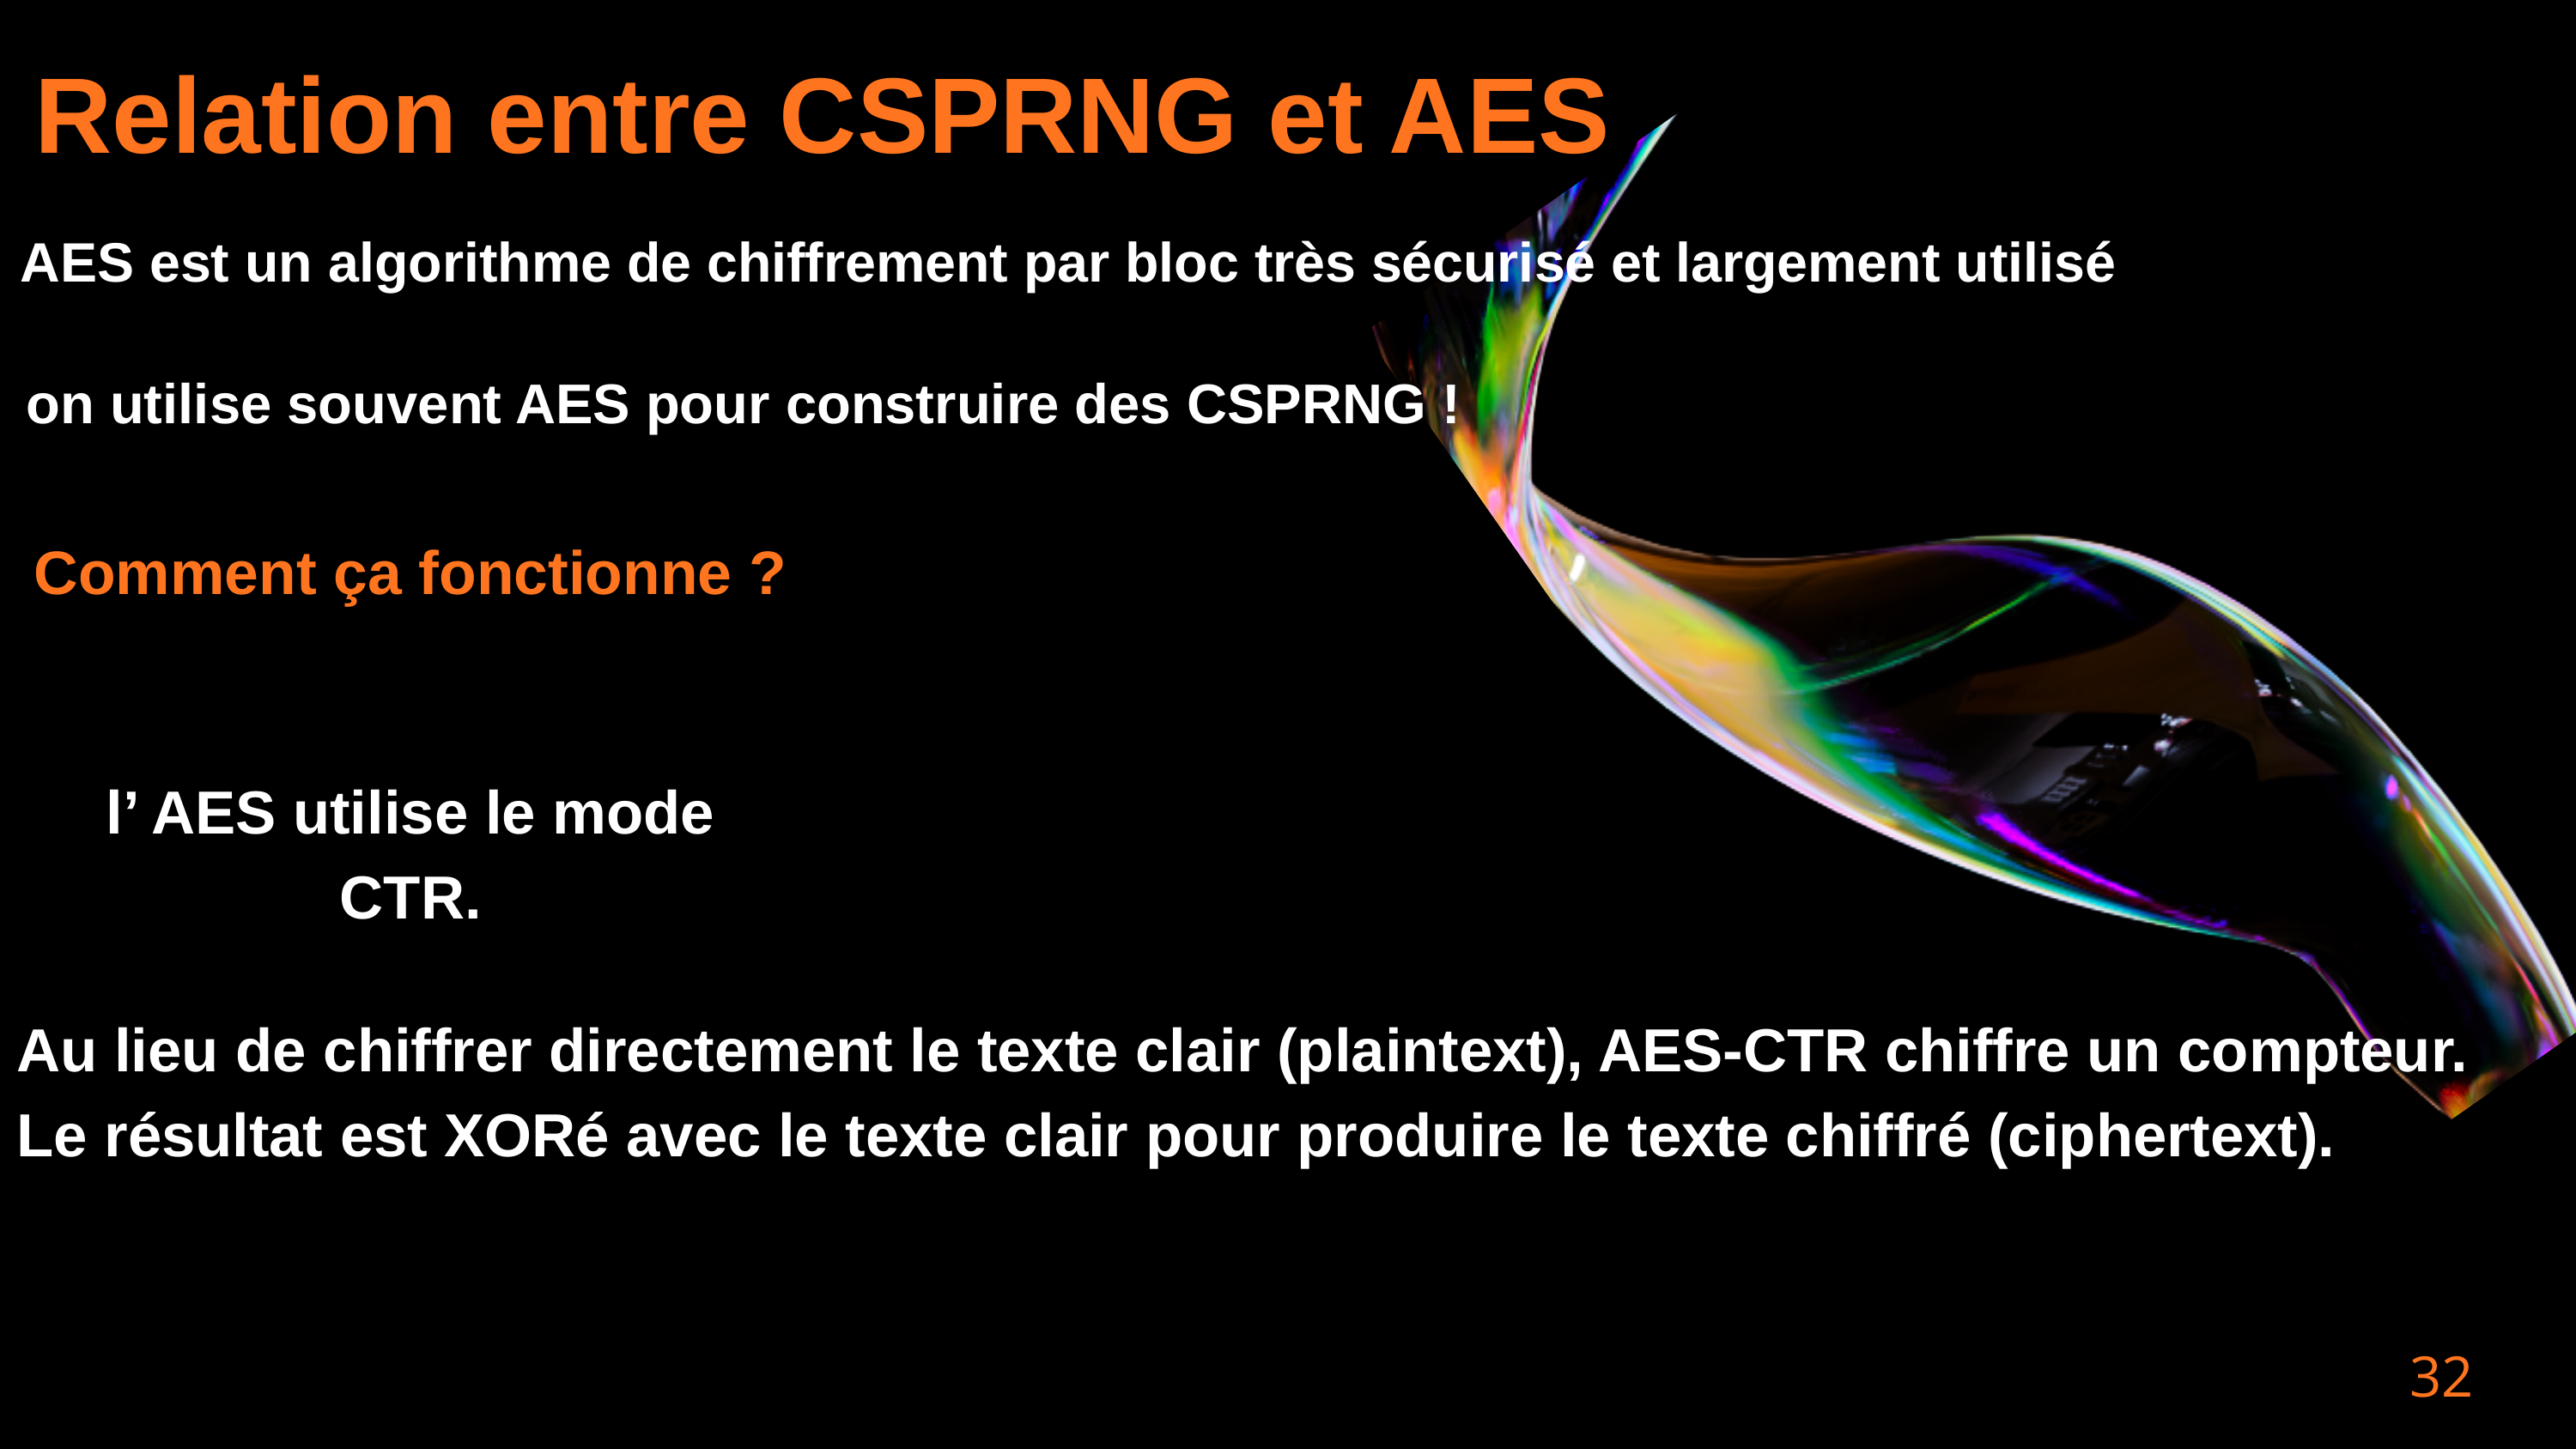

Relation entre CSPRNG et AES
AES est un algorithme de chiffrement par bloc très sécurisé et largement utilisé

on utilise souvent AES pour construire des CSPRNG !
Comment ça fonctionne ?
l’ AES utilise le mode CTR.

Au lieu de chiffrer directement le texte clair (plaintext), AES-CTR chiffre un compteur.
Le résultat est XORé avec le texte clair pour produire le texte chiffré (ciphertext).

32